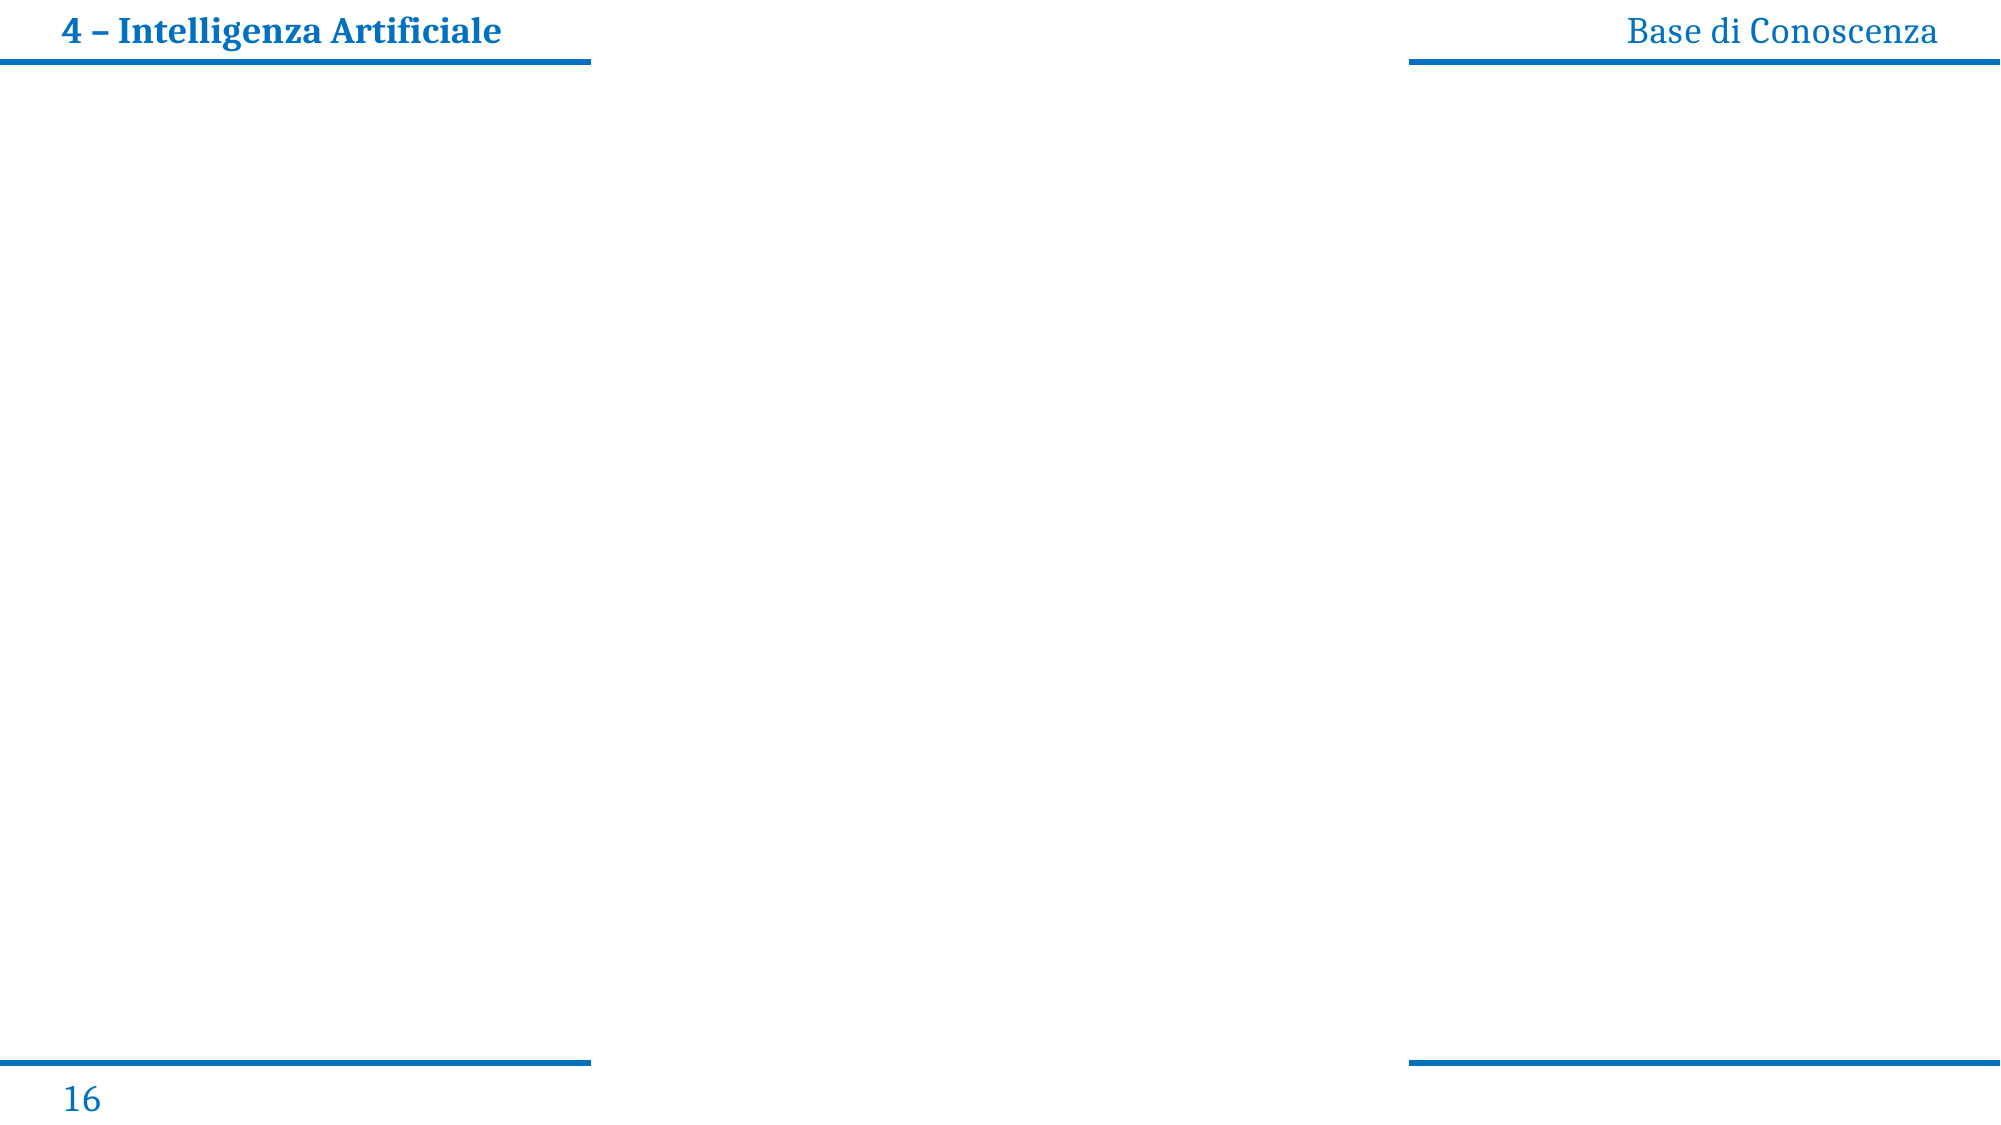

4 – Intelligenza Artificiale
Base di Conoscenza
16